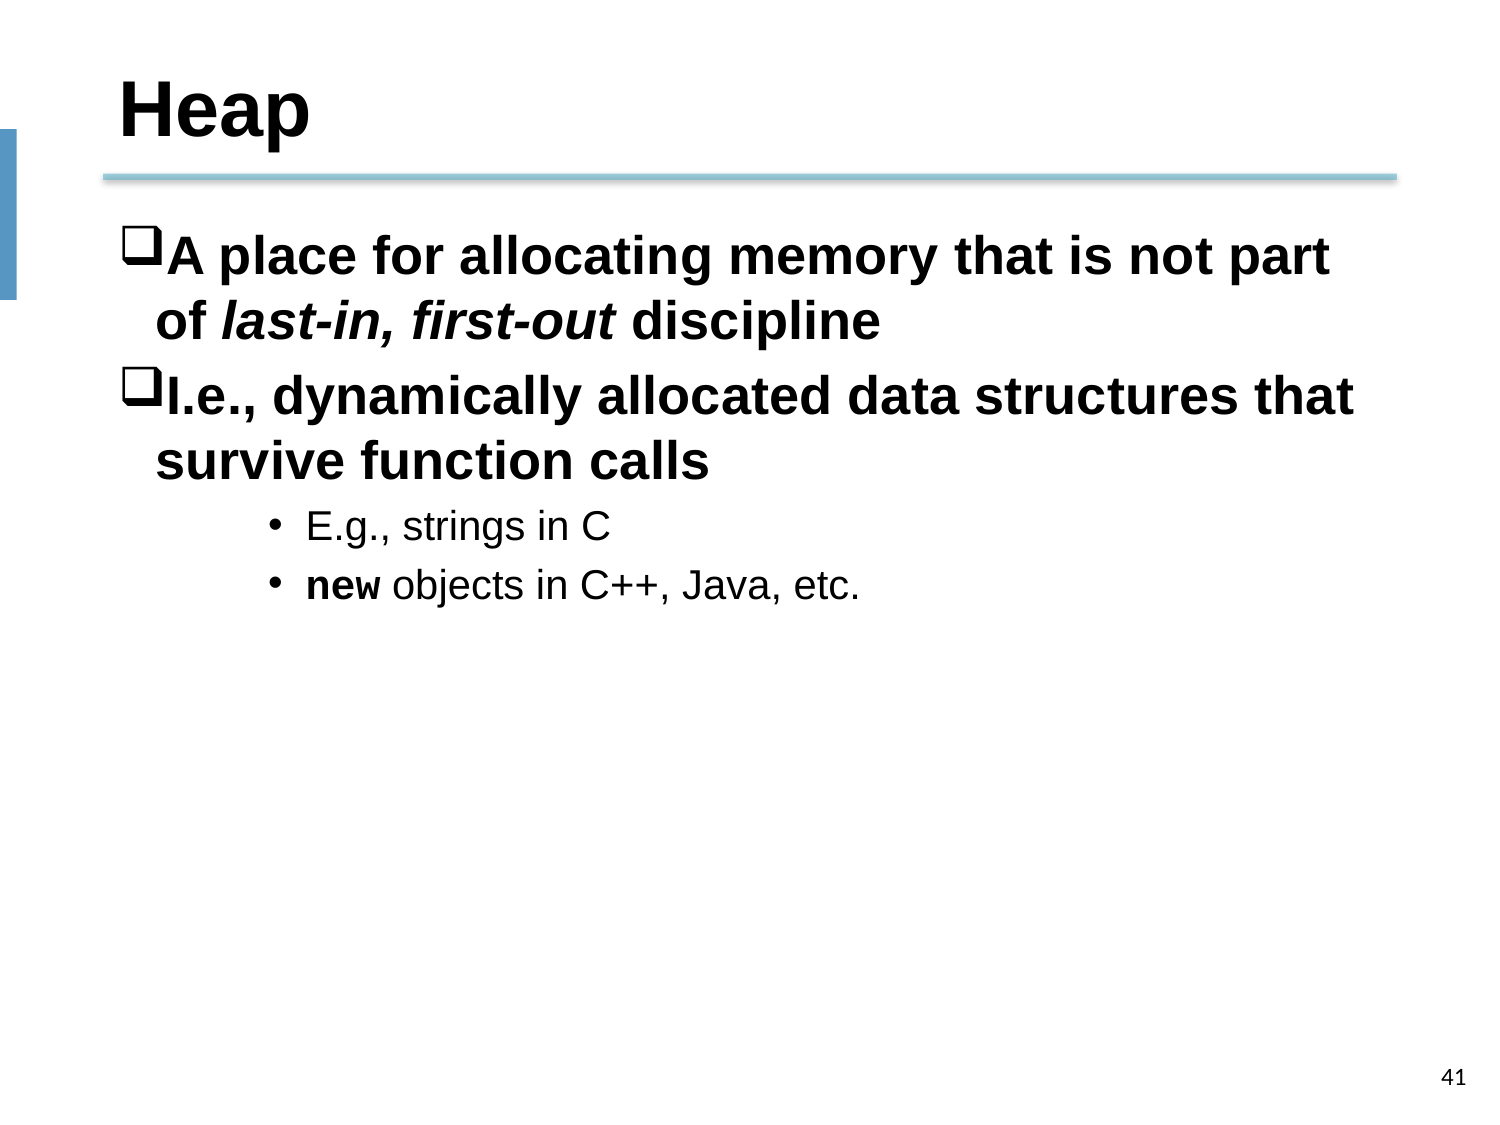

# Heap
A place for allocating memory that is not part of last-in, first-out discipline
I.e., dynamically allocated data structures that survive function calls
E.g., strings in C
new objects in C++, Java, etc.

41